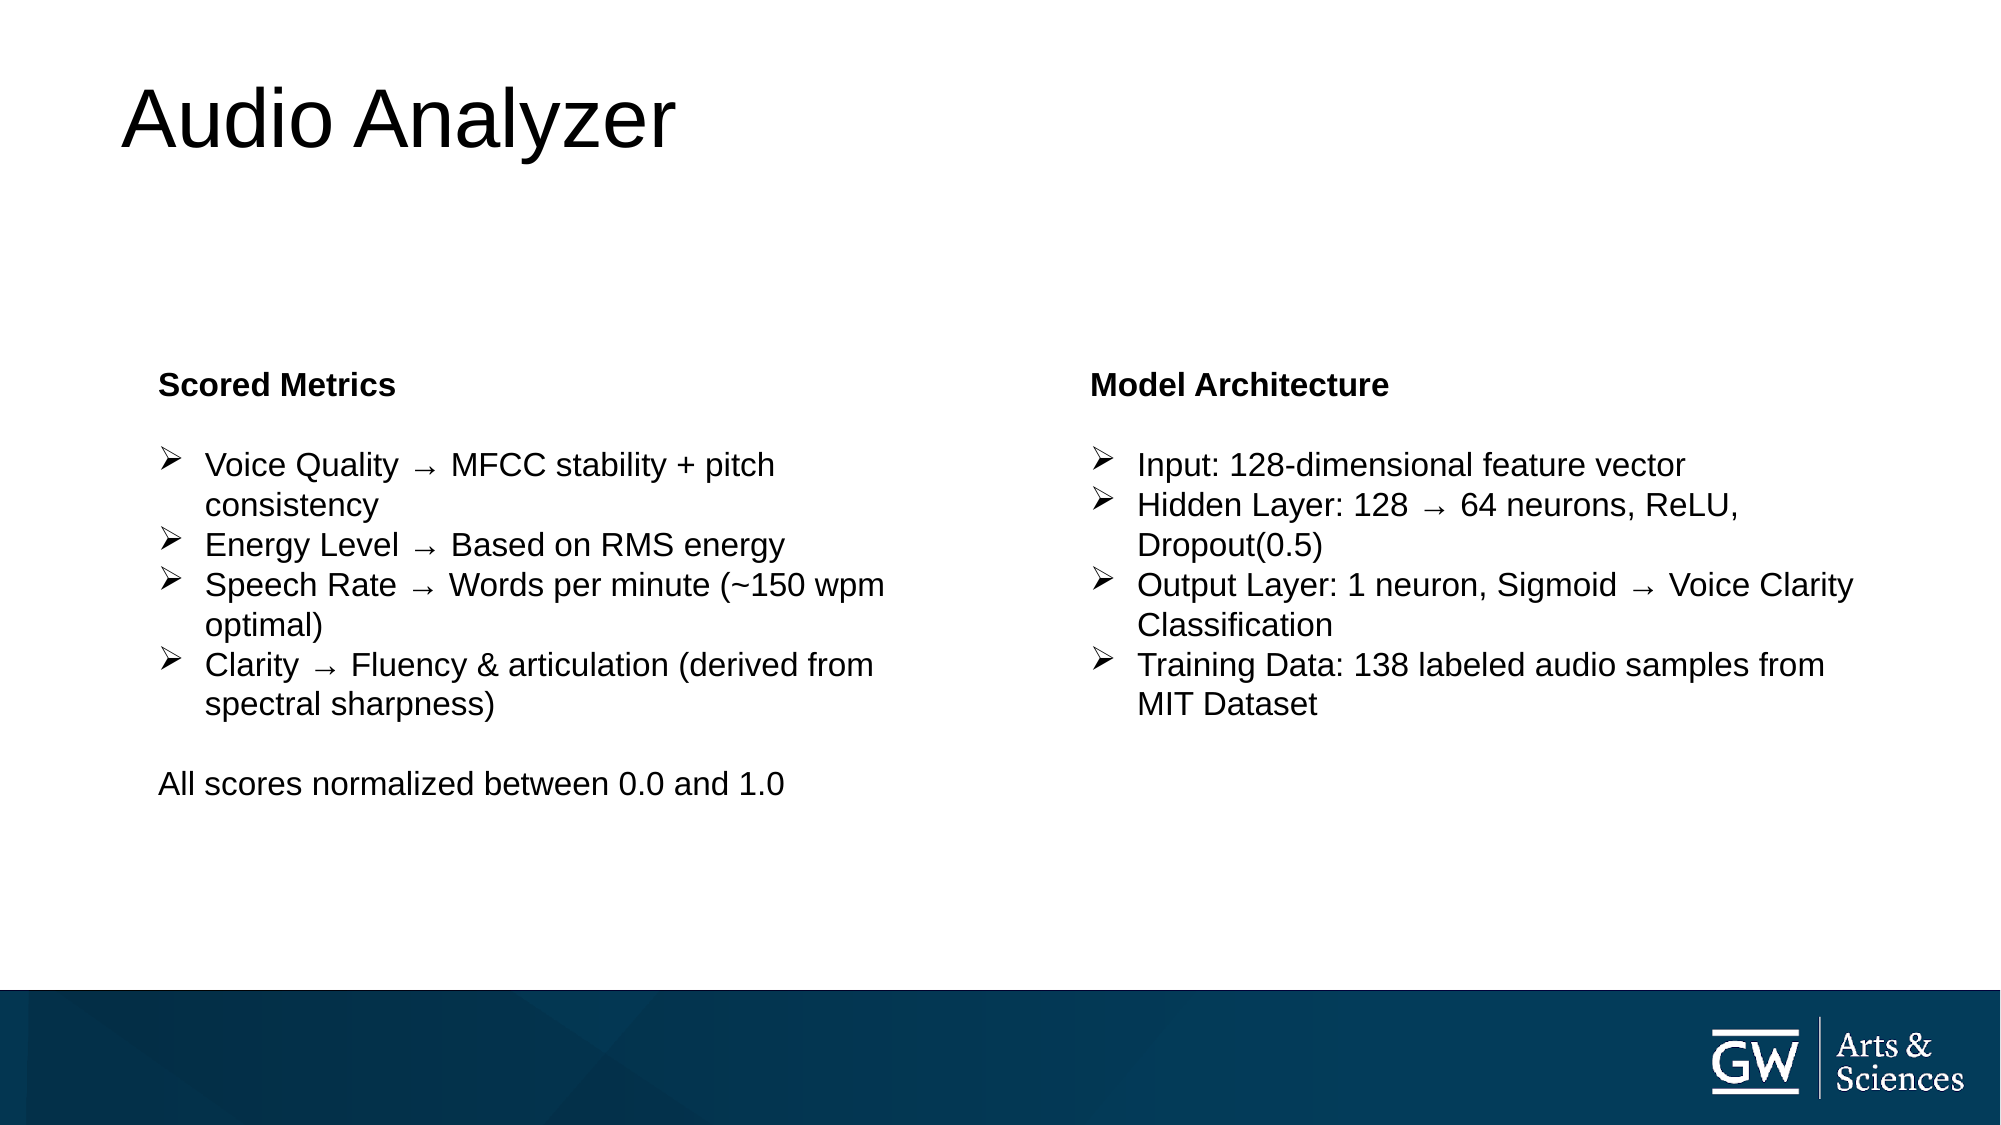

Audio Analyzer
Scored Metrics

Voice Quality → MFCC stability + pitch consistency
Energy Level → Based on RMS energy
Speech Rate → Words per minute (~150 wpm optimal)
Clarity → Fluency & articulation (derived from spectral sharpness)
All scores normalized between 0.0 and 1.0
Model Architecture

Input: 128-dimensional feature vector
Hidden Layer: 128 → 64 neurons, ReLU, Dropout(0.5)
Output Layer: 1 neuron, Sigmoid → Voice Clarity Classification
Training Data: 138 labeled audio samples from MIT Dataset